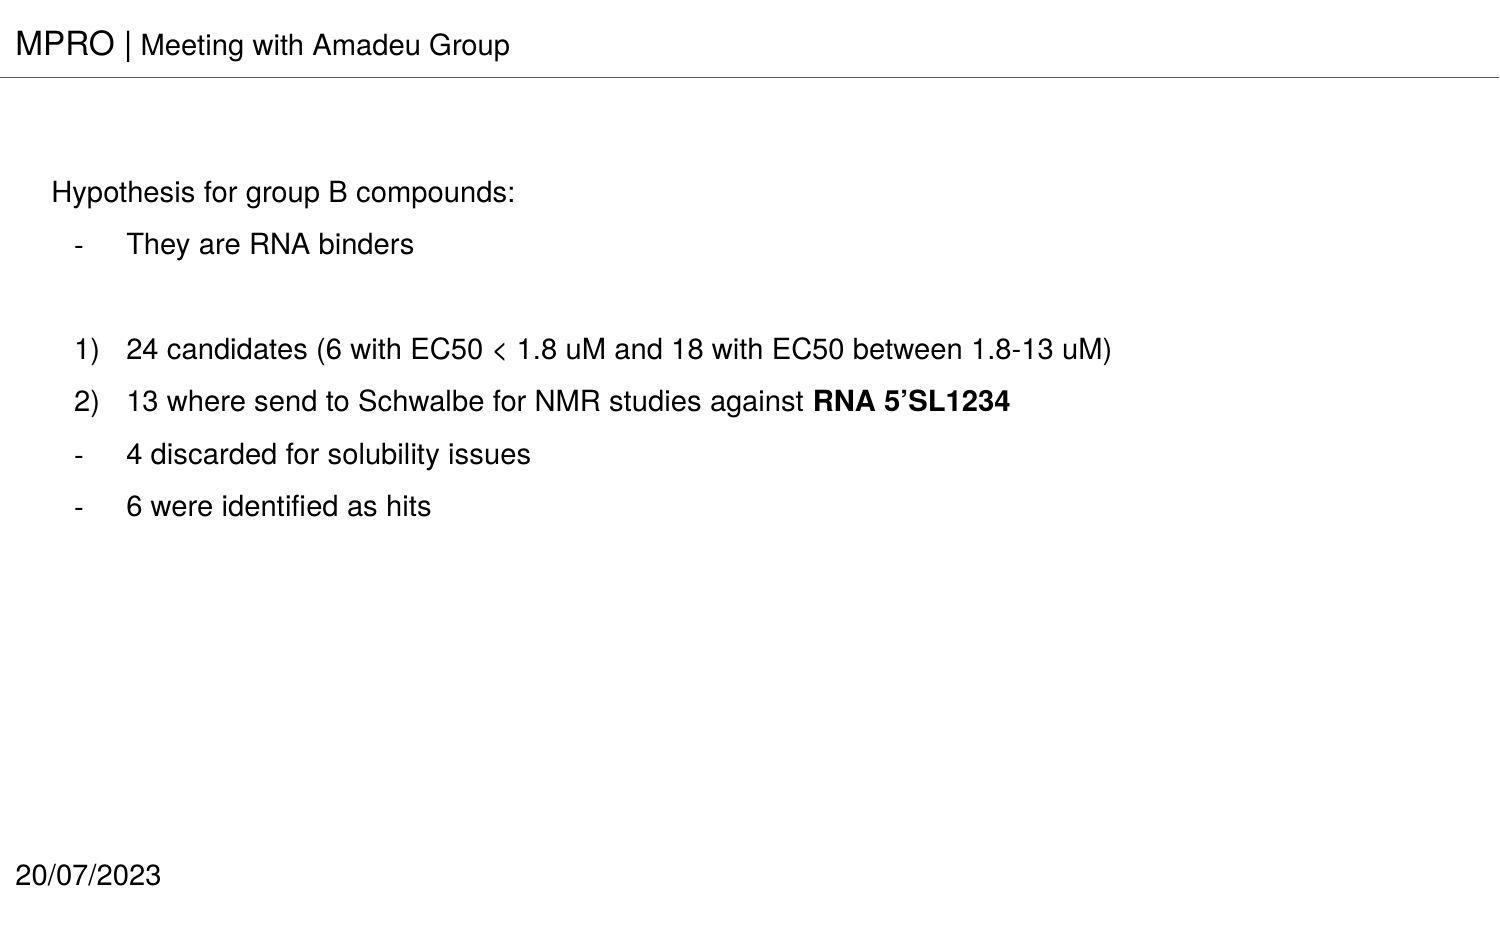

MPRO | Meeting with Amadeu Group
Hypothesis for group B compounds:
They are RNA binders

24 candidates (6 with EC50 < 1.8 uM and 18 with EC50 between 1.8-13 uM)
13 where send to Schwalbe for NMR studies against RNA 5’SL1234
4 discarded for solubility issues
6 were identified as hits
20/07/2023